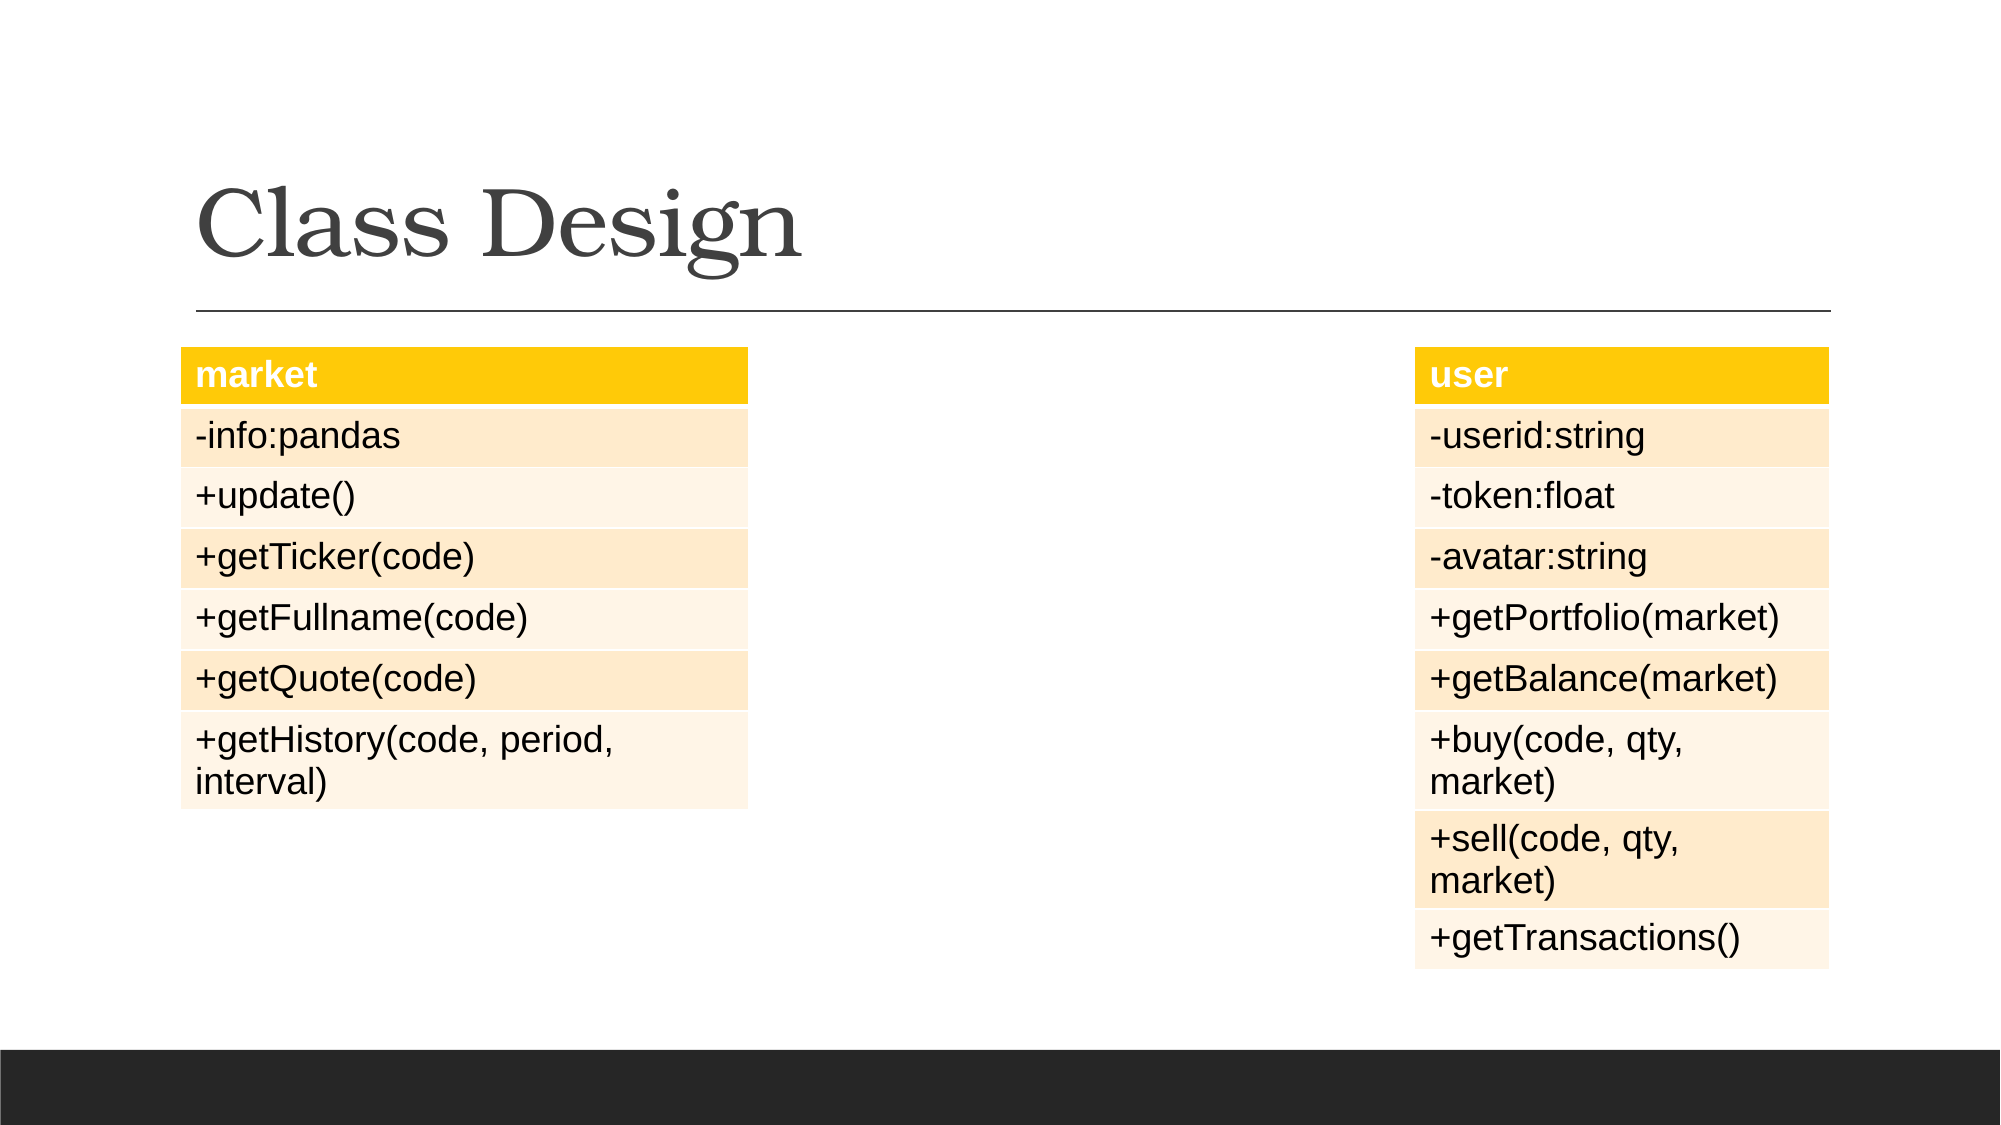

# Class Design
| market |
| --- |
| -info:pandas |
| +update() |
| +getTicker(code) |
| +getFullname(code) |
| +getQuote(code) |
| +getHistory(code, period, interval) |
| user |
| --- |
| -userid:string |
| -token:float |
| -avatar:string |
| +getPortfolio(market) |
| +getBalance(market) |
| +buy(code, qty, market) |
| +sell(code, qty, market) |
| +getTransactions() |